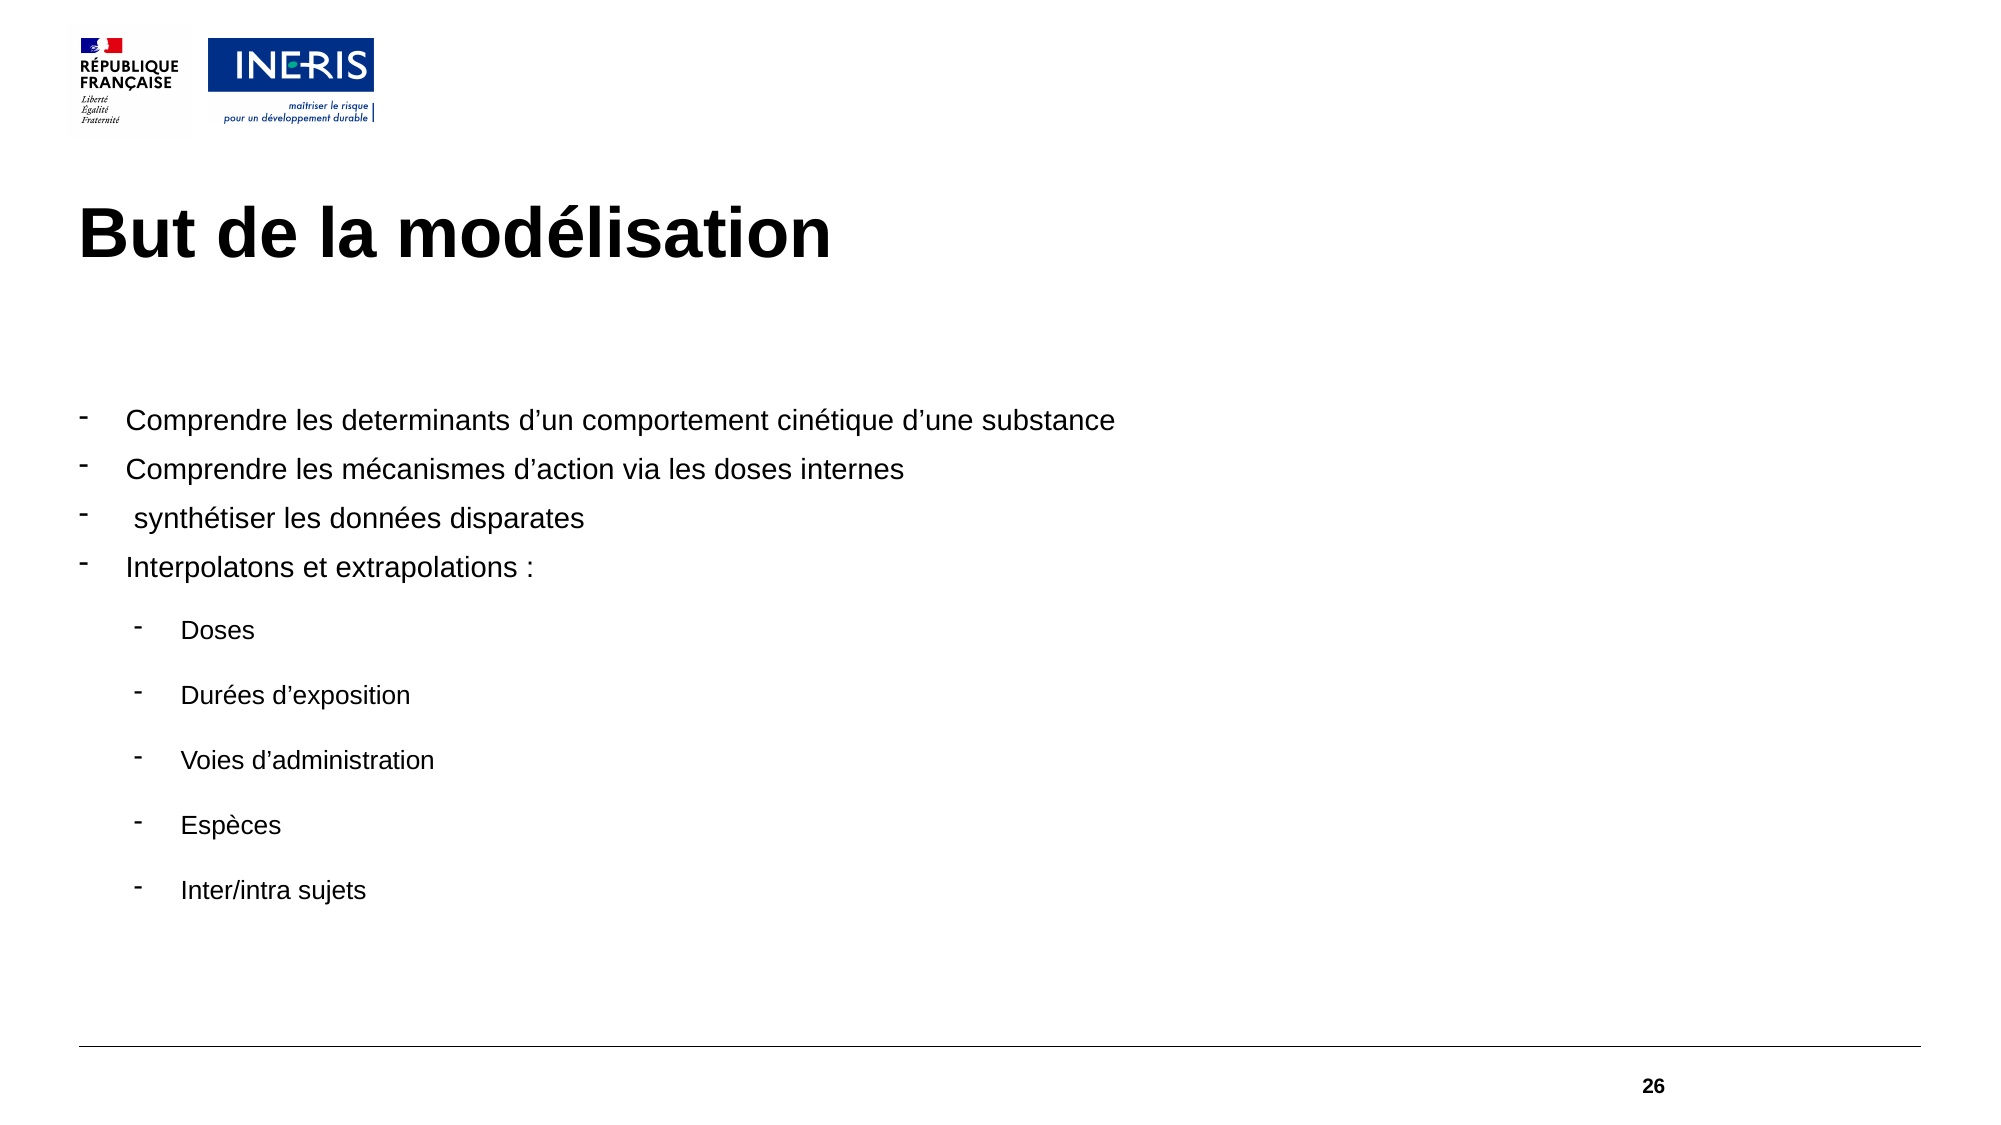

# But de la modélisation

Comprendre les determinants d’un comportement cinétique d’une substance
Comprendre les mécanismes d’action via les doses internes
 synthétiser les données disparates
Interpolatons et extrapolations :
Doses
Durées d’exposition
Voies d’administration
Espèces
Inter/intra sujets
26